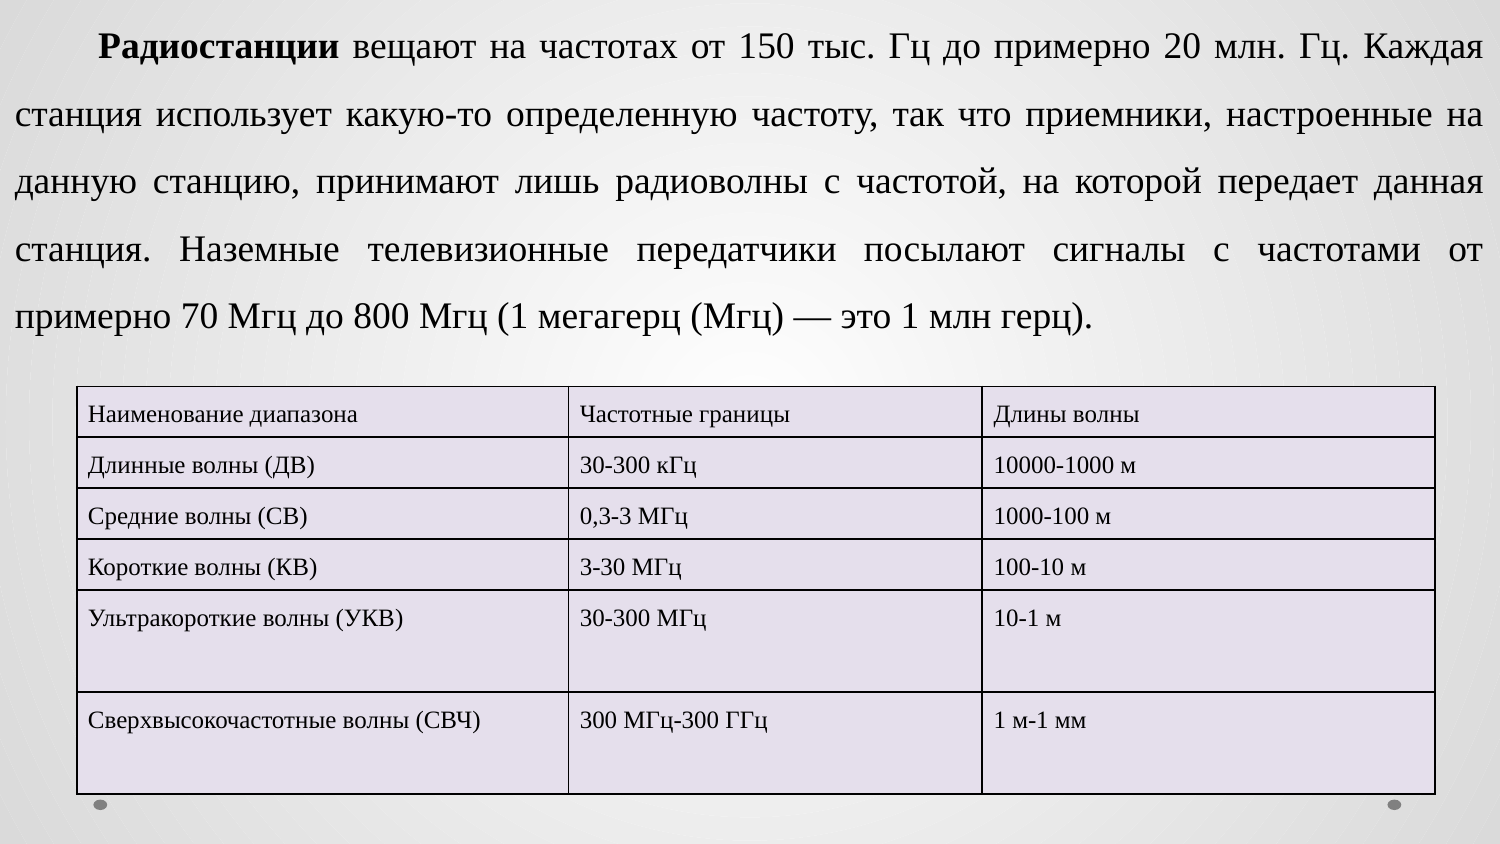

Радиостанции вещают на частотах от 150 тыс. Гц до примерно 20 млн. Гц. Каждая станция использует какую-то определенную частоту, так что приемники, настроенные на данную станцию, принимают лишь радиоволны с частотой, на которой передает данная станция. Наземные телевизионные передатчики посылают сигналы с частотами от примерно 70 Мгц до 800 Мгц (1 мегагерц (Мгц) — это 1 млн герц).
| Наименование диапазона | Частотные границы | Длины волны |
| --- | --- | --- |
| Длинные волны (ДВ) | 30-300 кГц | 10000-1000 м |
| Средние волны (СВ) | 0,3-3 МГц | 1000-100 м |
| Короткие волны (КВ) | 3-30 МГц | 100-10 м |
| Ультракороткие волны (УКВ) | 30-300 МГц | 10-1 м |
| Сверхвысокочастотные волны (СВЧ) | 300 МГц-300 ГГц | 1 м-1 мм |